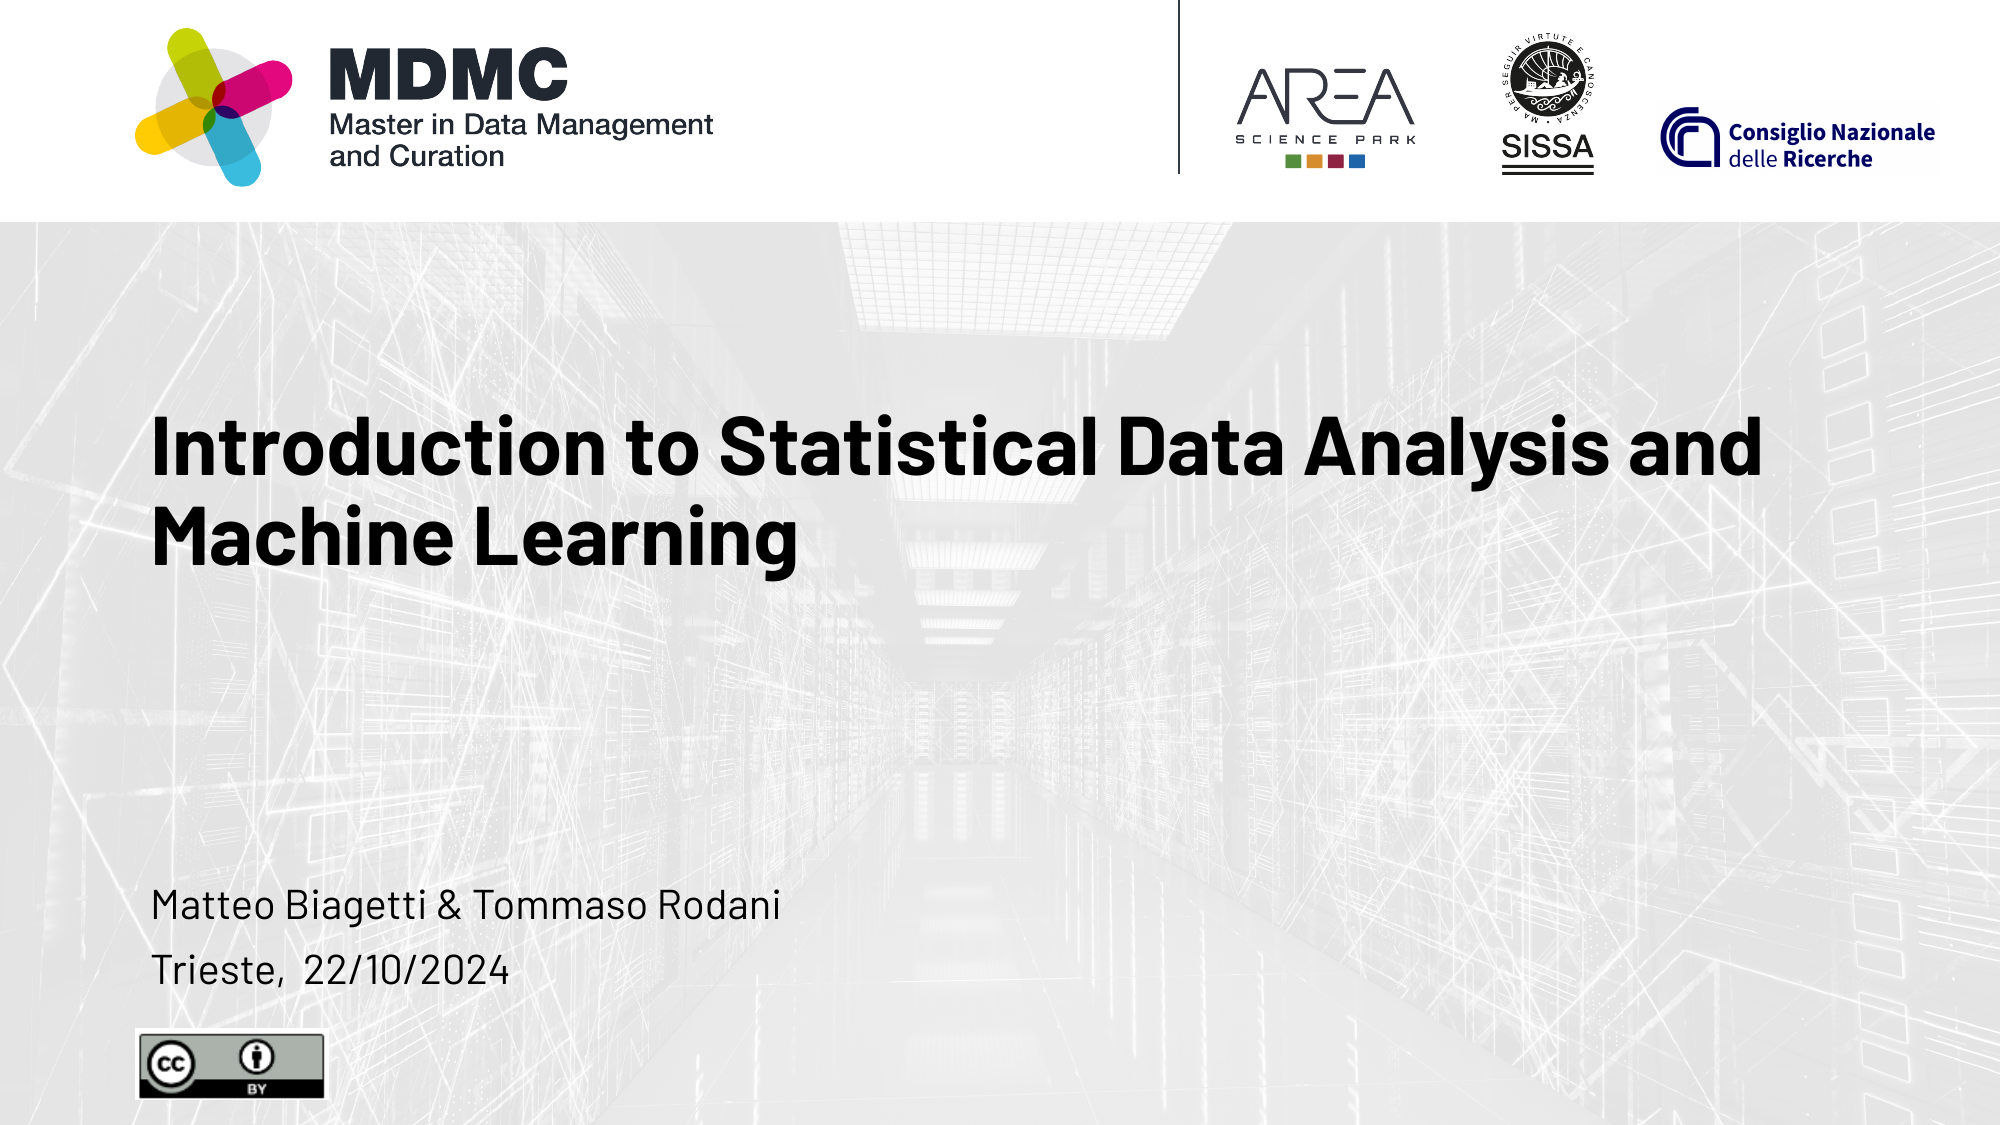

Introduction to Statistical Data Analysis and Machine Learning
Matteo Biagetti & Tommaso Rodani
Trieste,  22/10/2024